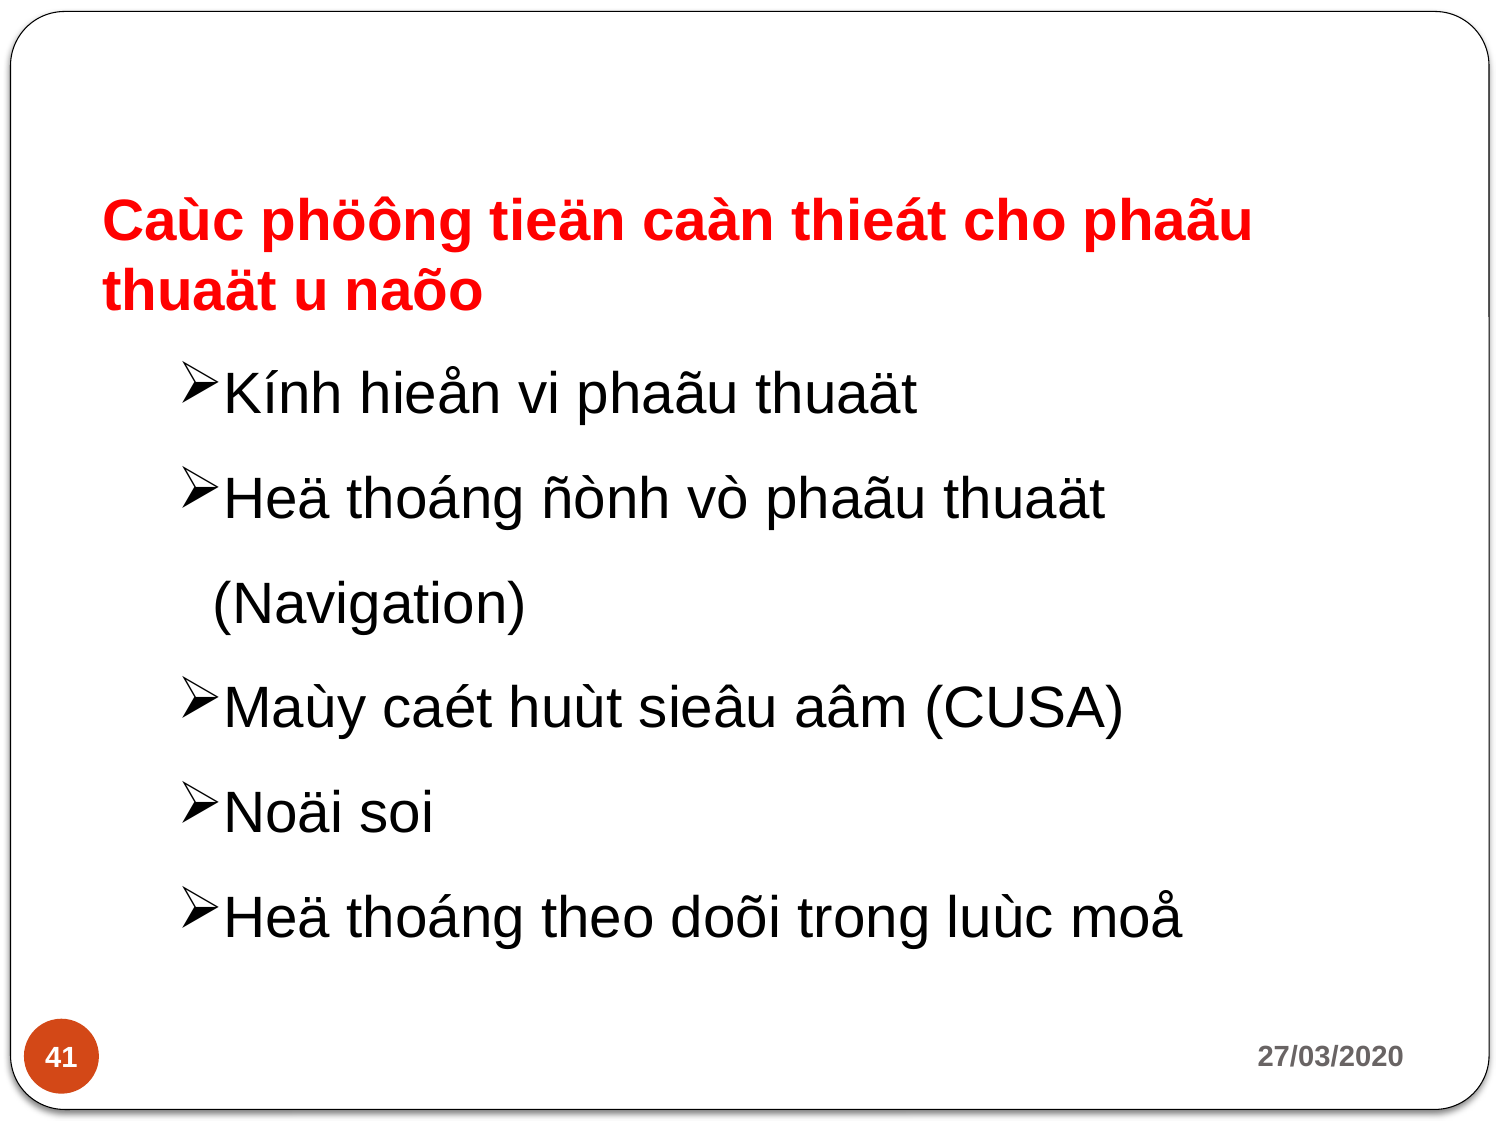

Caùc phöông tieän caàn thieát cho phaãu thuaät u naõo
Kính hieån vi phaãu thuaät
Heä thoáng ñònh vò phaãu thuaät (Navigation)
Maùy caét huùt sieâu aâm (CUSA)
Noäi soi
Heä thoáng theo doõi trong luùc moå
27/03/2020
41